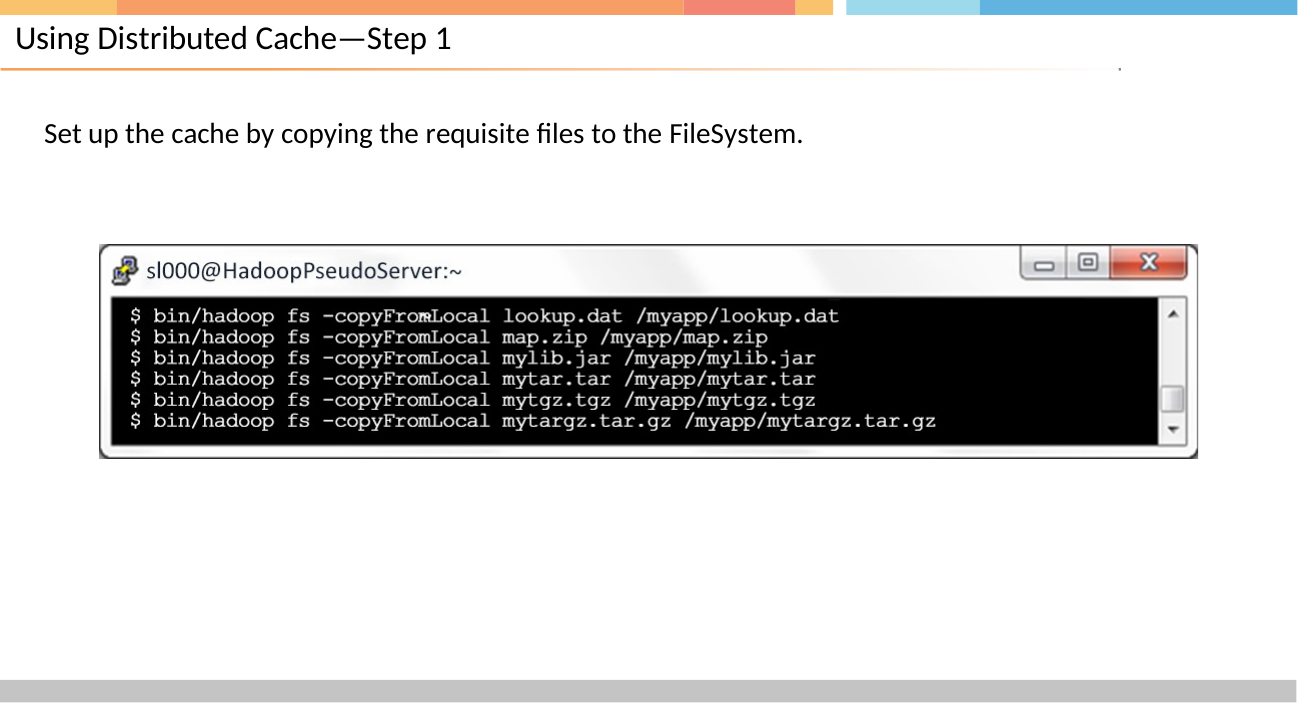

# Using Distributed Cache—Step 1

Set up the cache by copying the requisite files to the FileSystem.